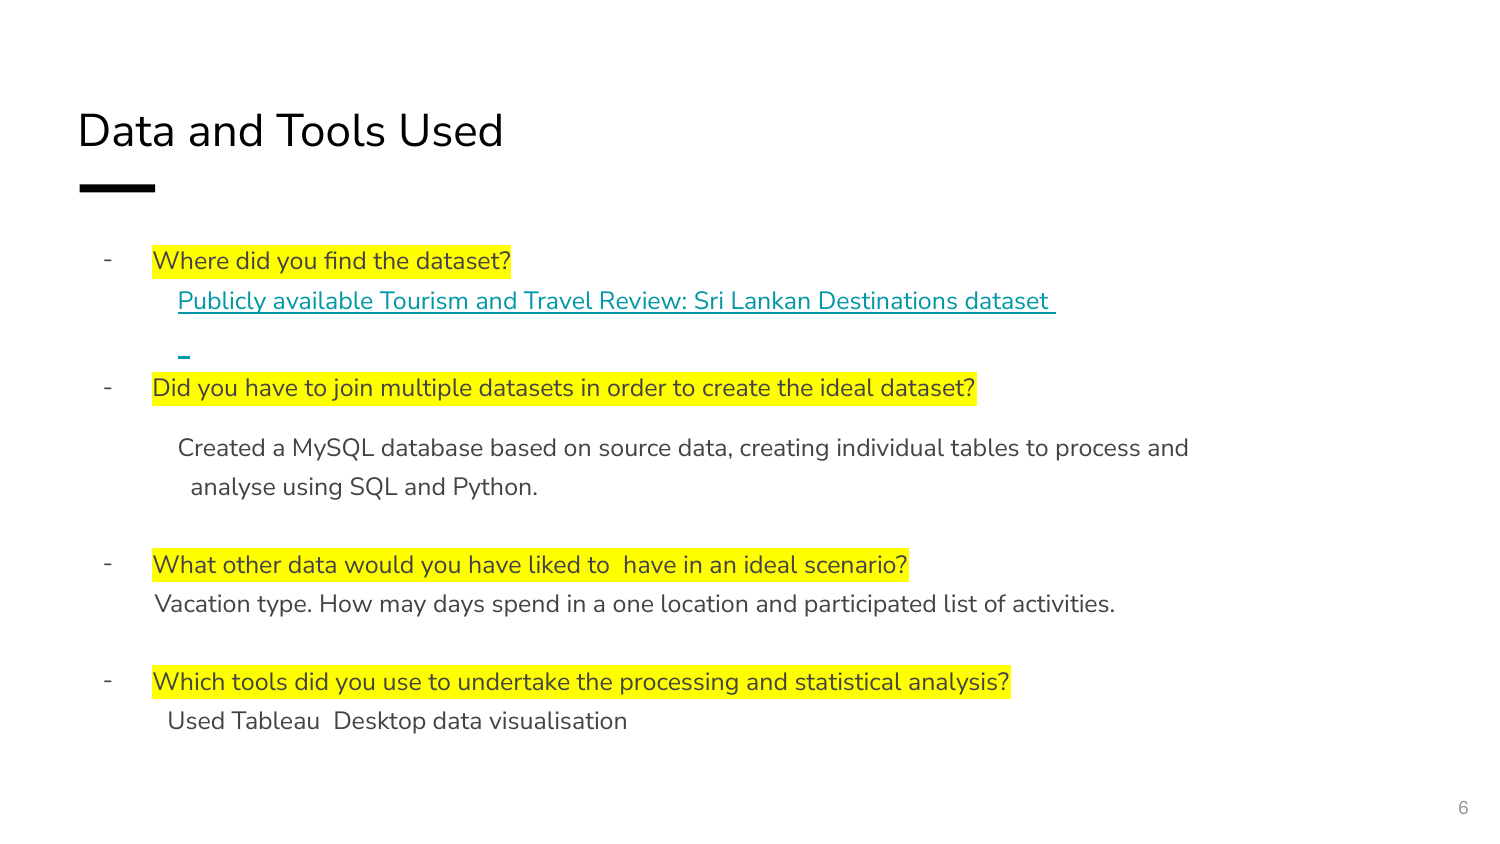

# Data and Tools Used
Where did you find the dataset?
Publicly available Tourism and Travel Review: Sri Lankan Destinations dataset

Did you have to join multiple datasets in order to create the ideal dataset?
Created a MySQL database based on source data, creating individual tables to process and        analyse using SQL and Python.

What other data would you have liked to  have in an ideal scenario?
        Vacation type. How may days spend in a one location and participated list of activities.

Which tools did you use to undertake the processing and statistical analysis?
          Used Tableau  Desktop data visualisation